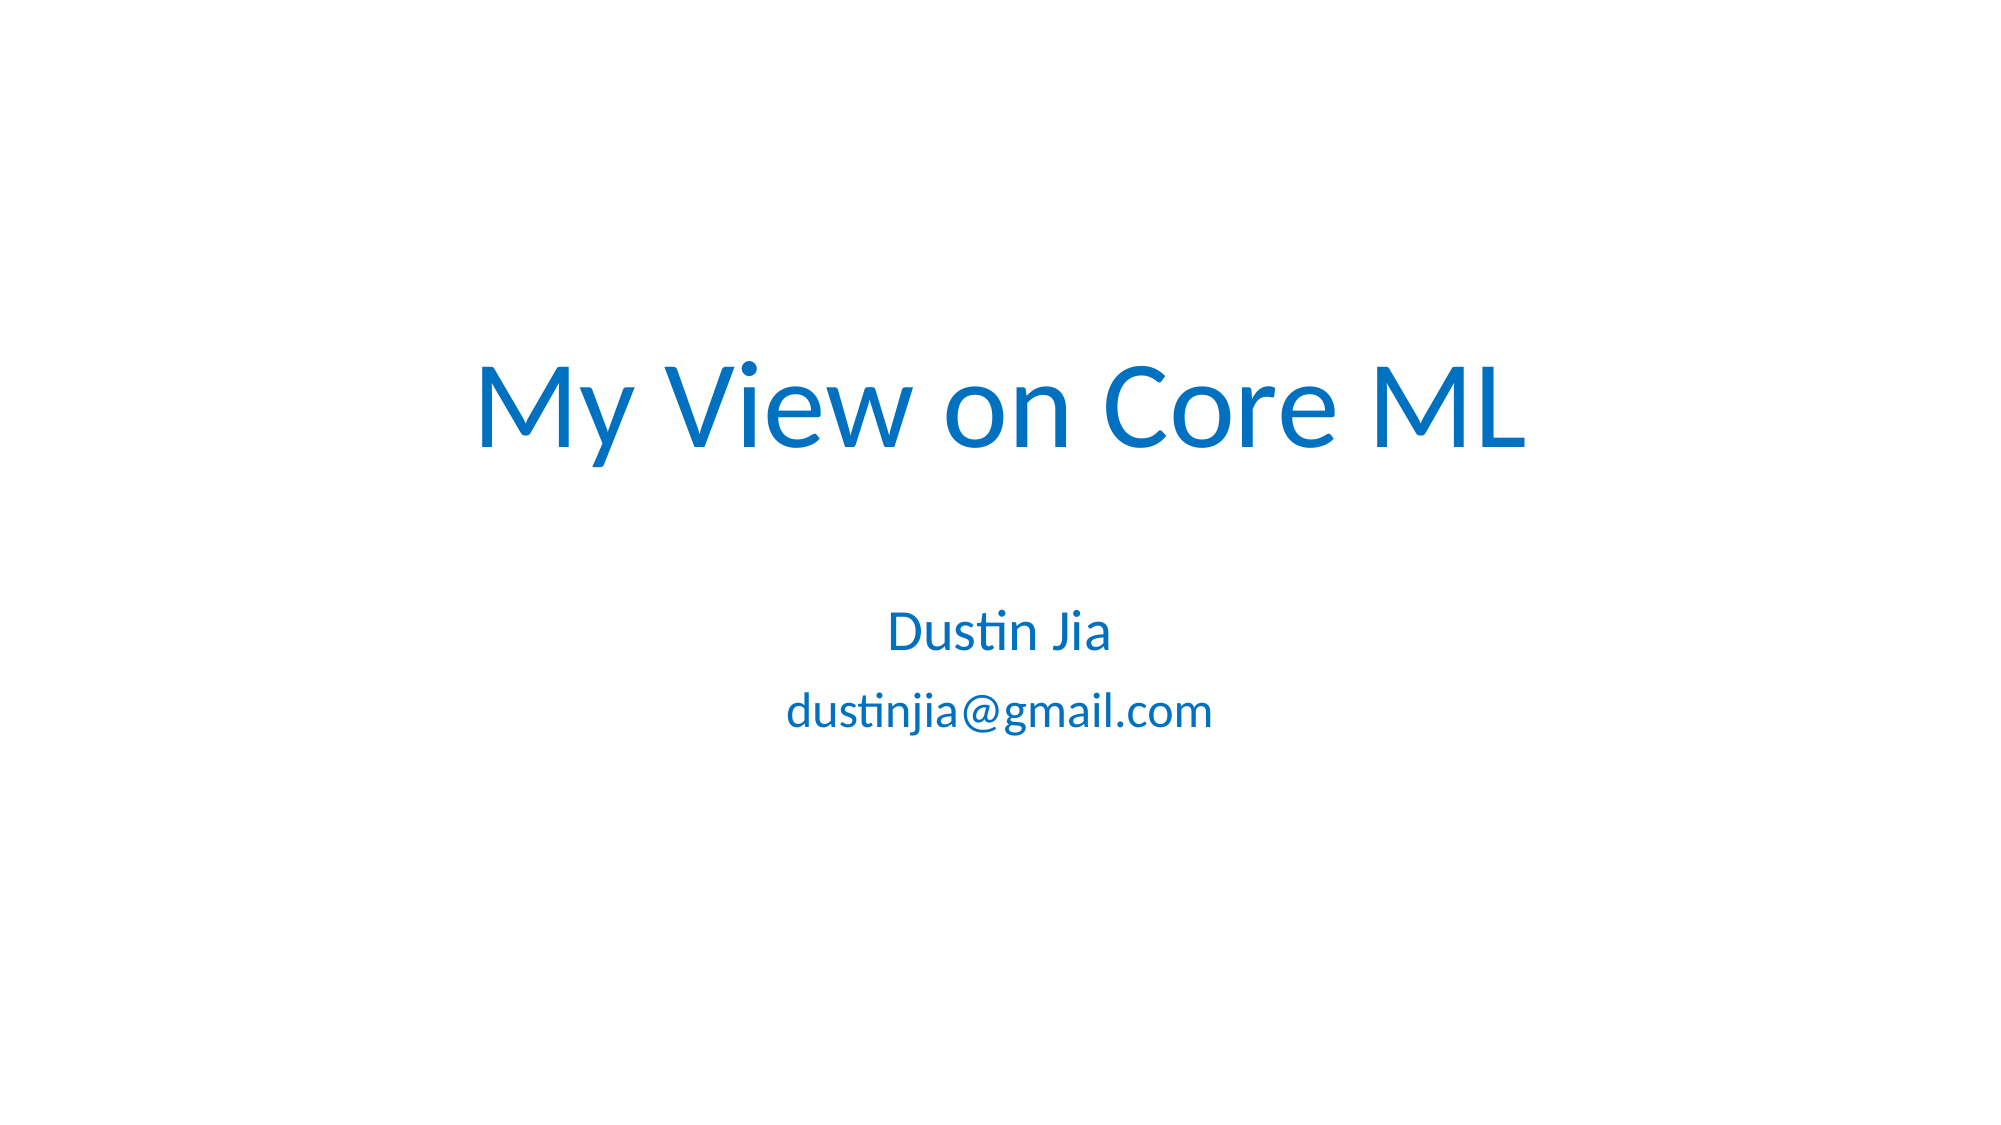

# My View on Core ML
Dustin Jia
dustinjia@gmail.com